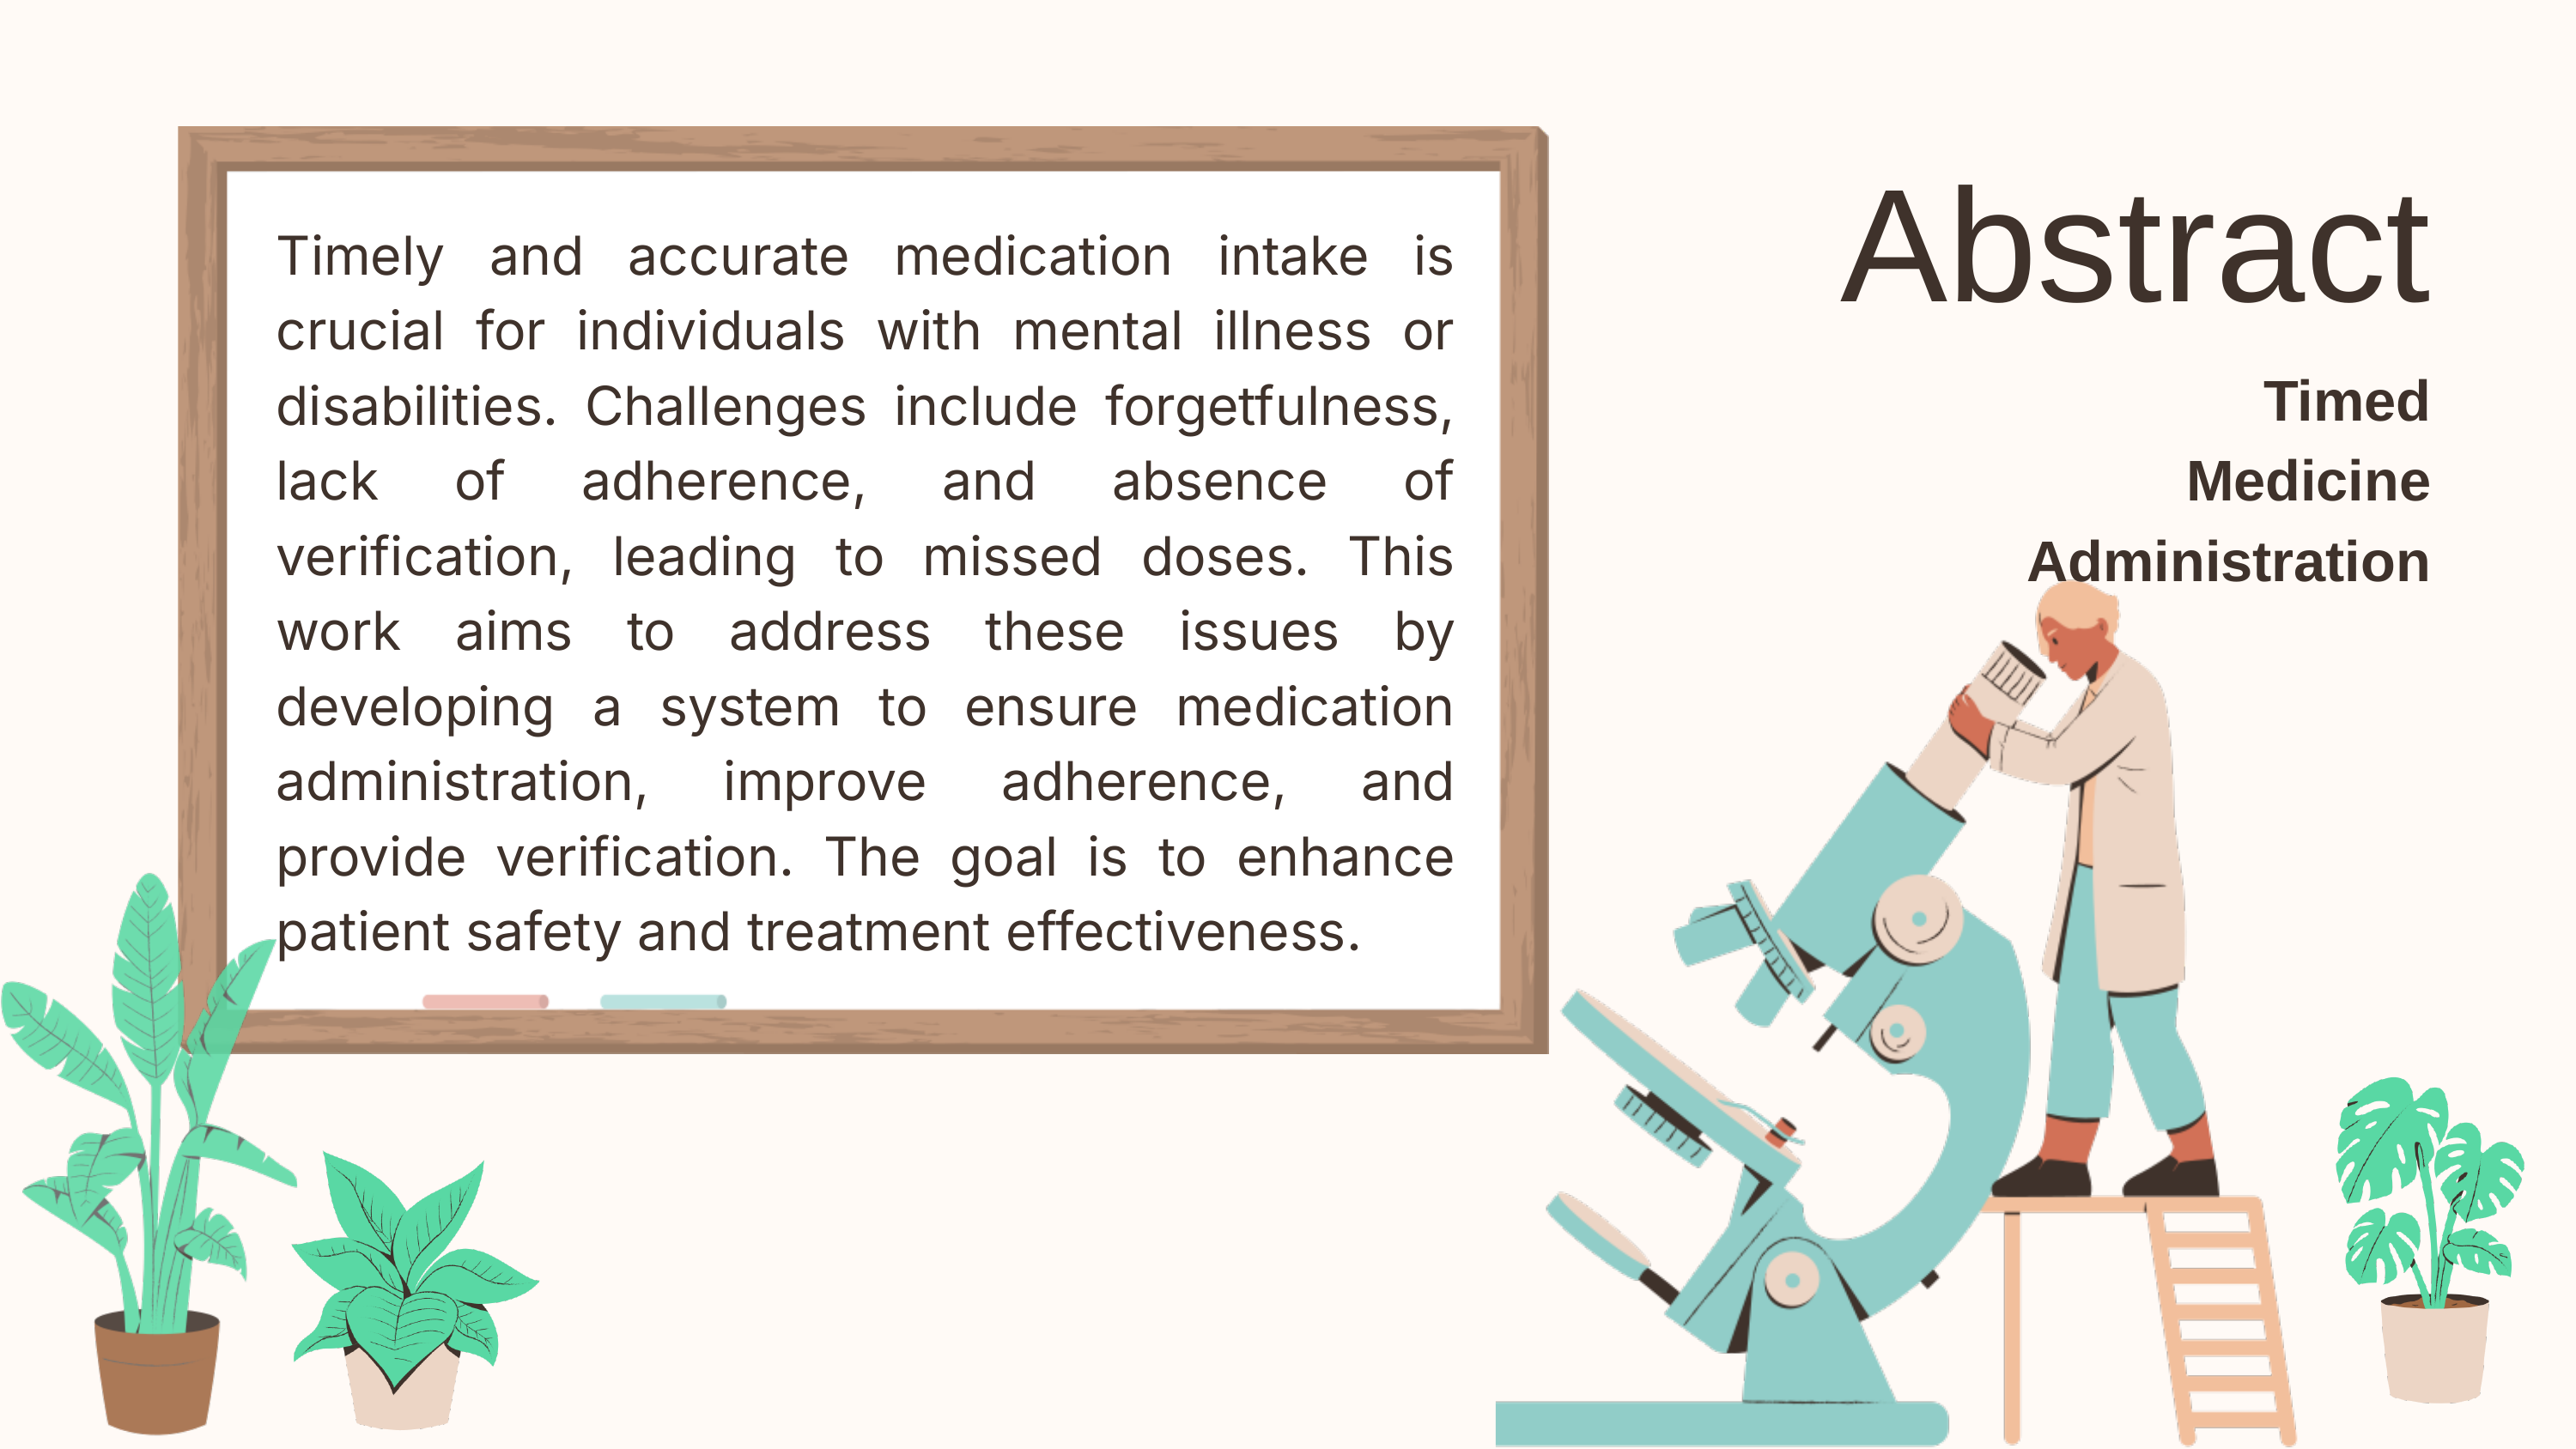

Abstract
Timely and accurate medication intake is crucial for individuals with mental illness or disabilities. Challenges include forgetfulness, lack of adherence, and absence of verification, leading to missed doses. This work aims to address these issues by developing a system to ensure medication administration, improve adherence, and provide verification. The goal is to enhance patient safety and treatment effectiveness.
Timed Medicine Administration